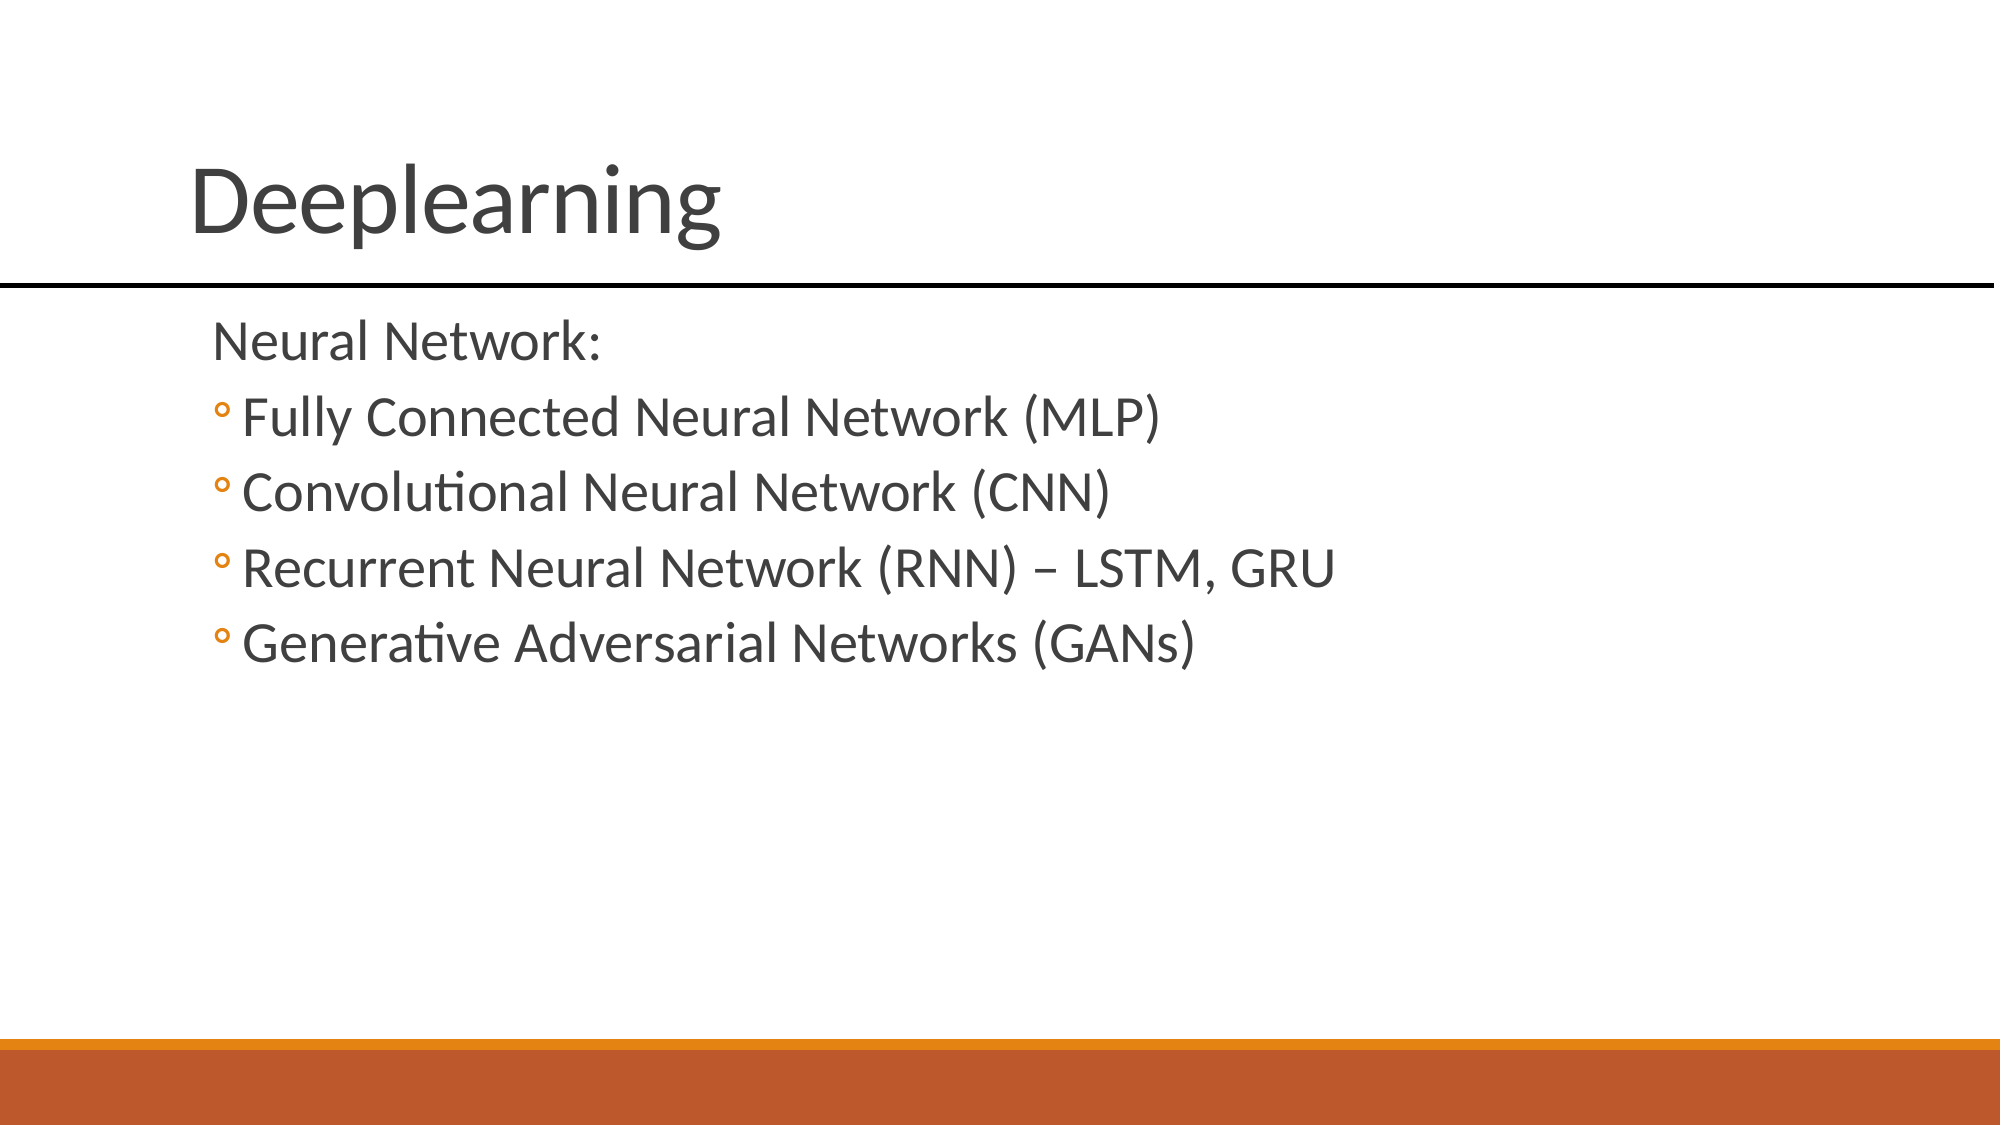

# Deeplearning
Neural Network:
Fully Connected Neural Network (MLP)
Convolutional Neural Network (CNN)
Recurrent Neural Network (RNN) – LSTM, GRU
Generative Adversarial Networks (GANs)